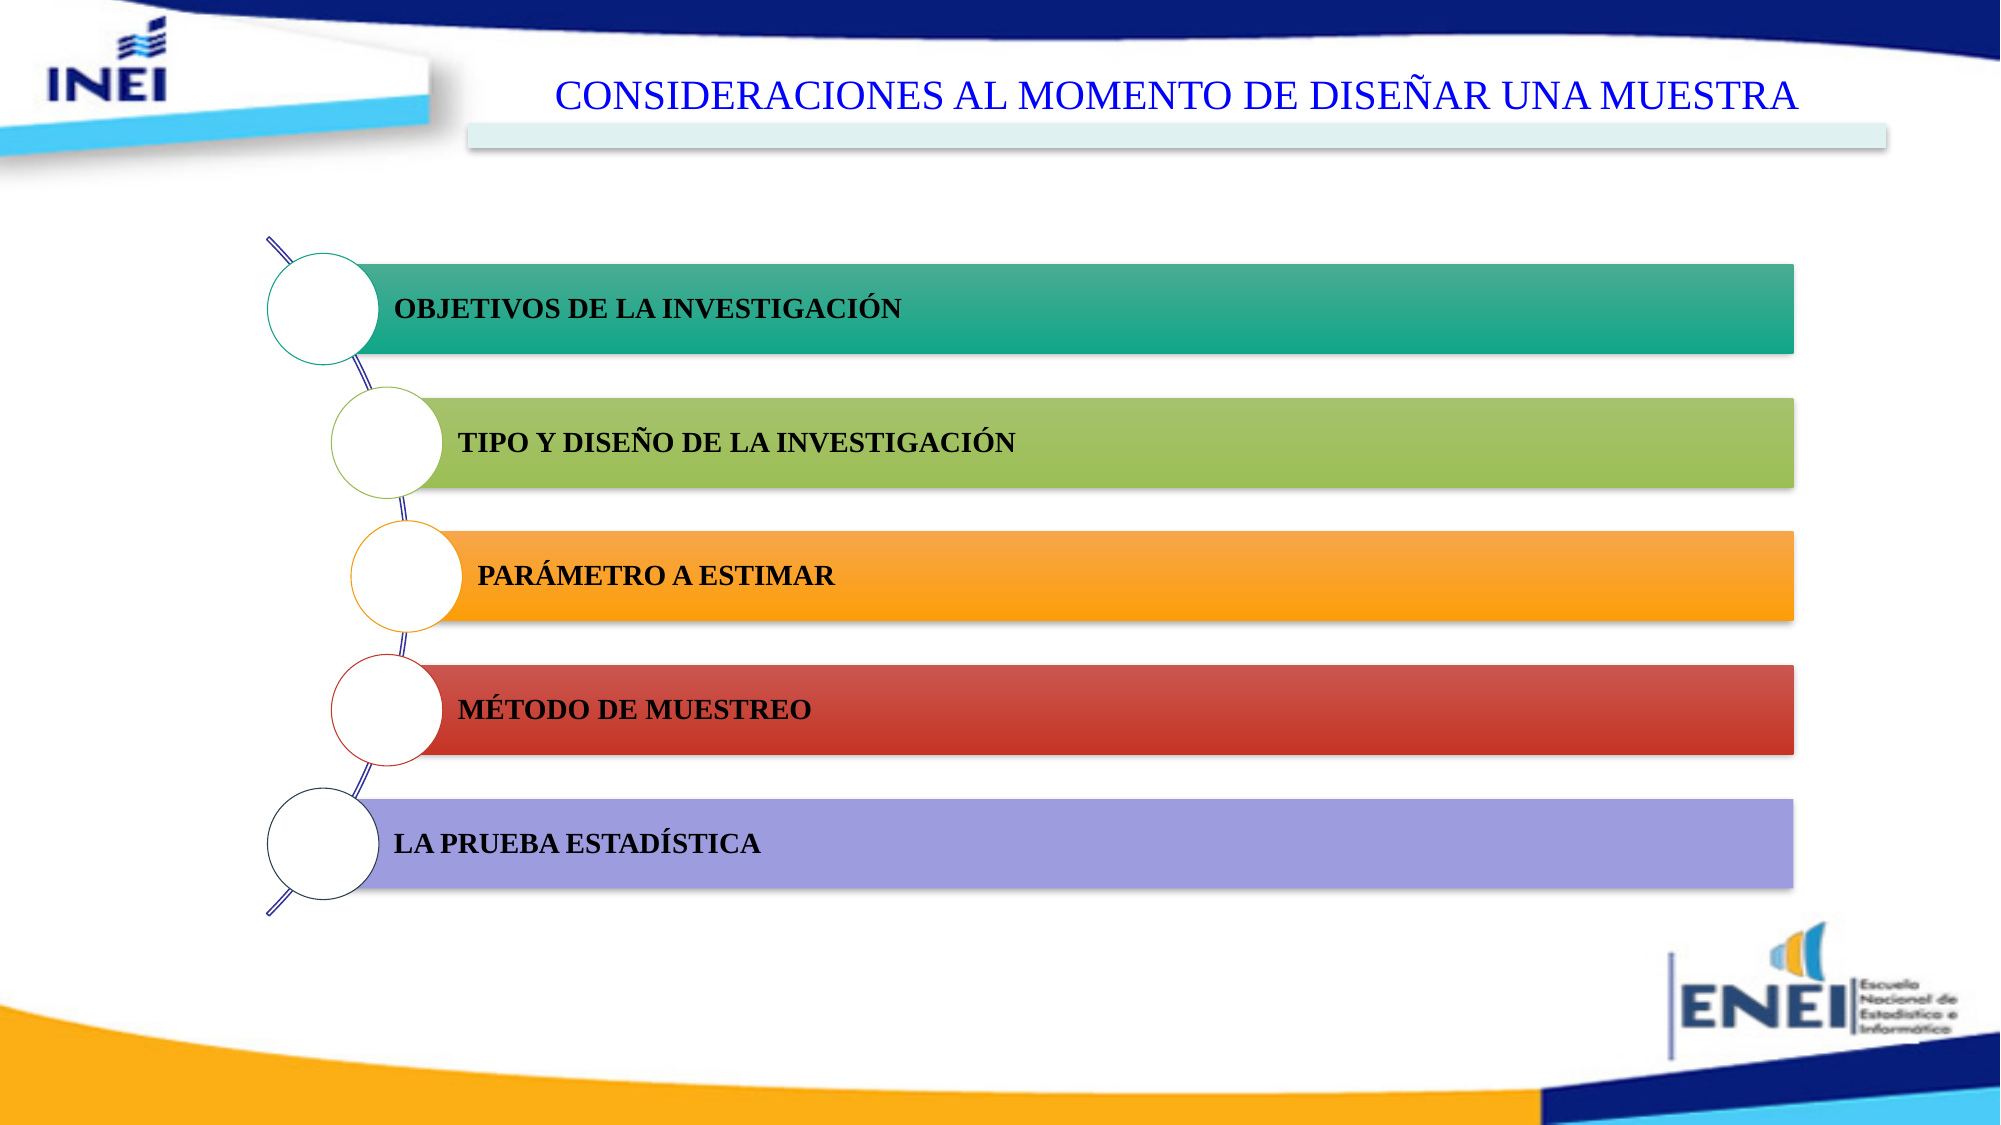

CONSIDERACIONES AL MOMENTO DE DISEÑAR UNA MUESTRA
OBJETIVOS DE LA INVESTIGACIÓN
TIPO Y DISEÑO DE LA INVESTIGACIÓN
PARÁMETRO A ESTIMAR
MÉTODO DE MUESTREO
LA PRUEBA ESTADÍSTICA